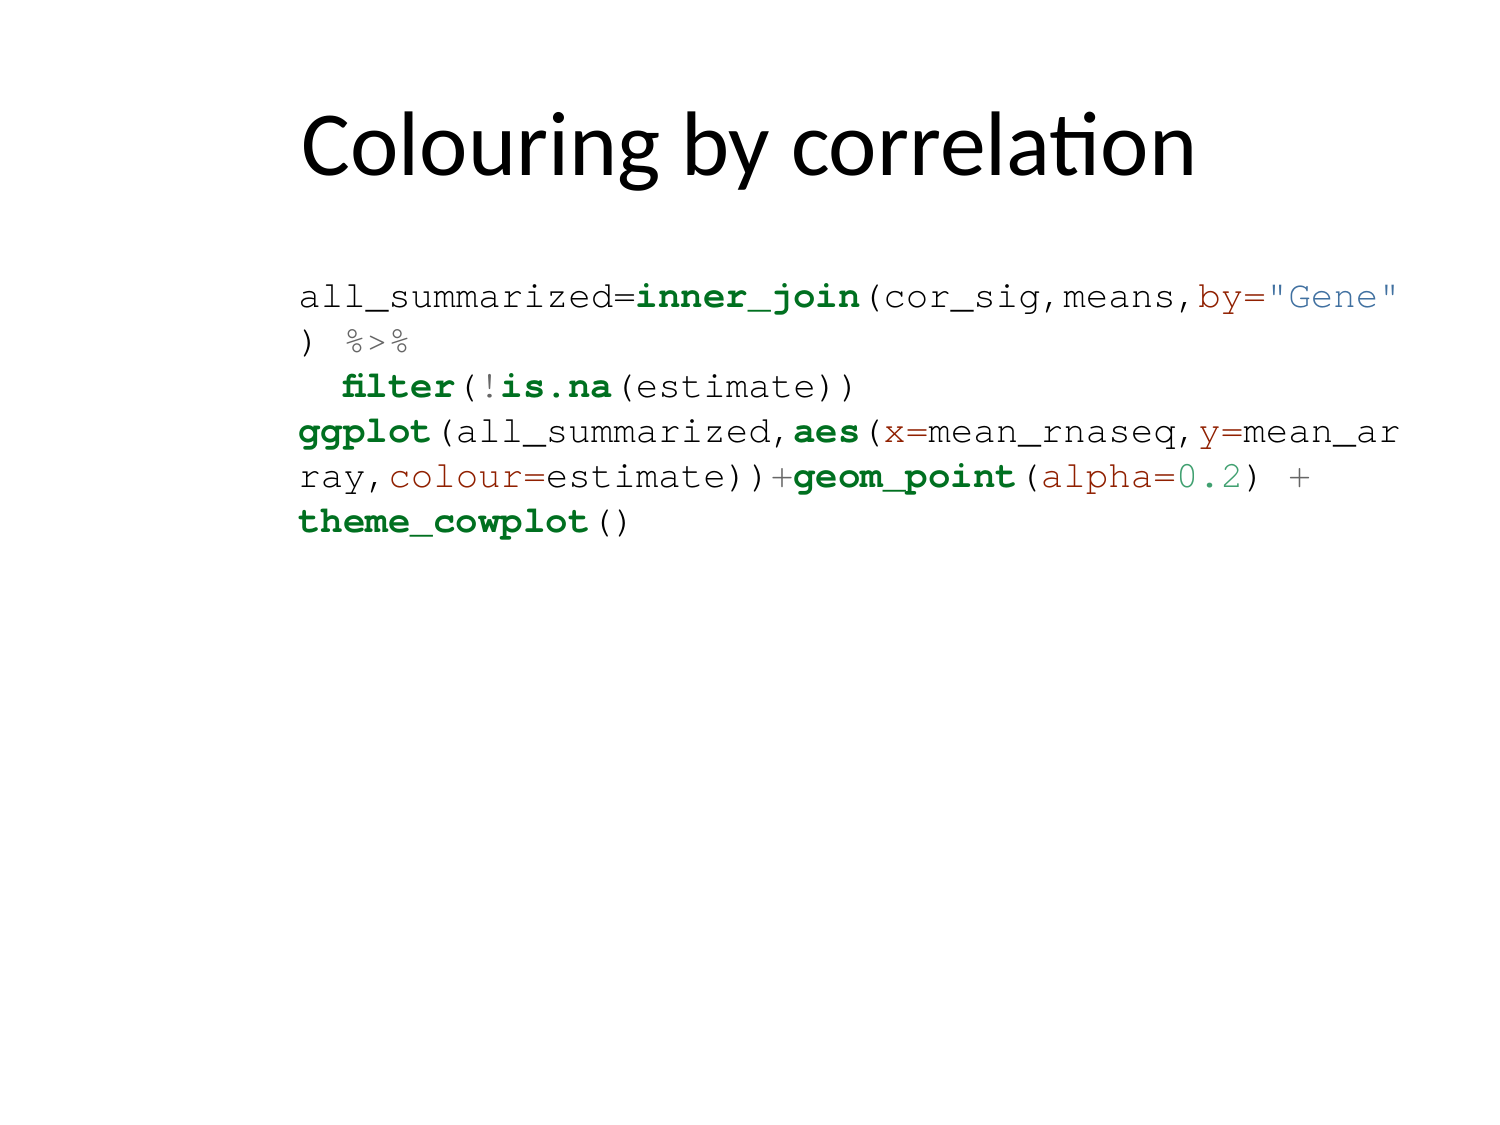

# Colouring by correlation
all_summarized=inner_join(cor_sig,means,by="Gene") %>%
  filter(!is.na(estimate))
ggplot(all_summarized,aes(x=mean_rnaseq,y=mean_array,colour=estimate))+geom_point(alpha=0.2) + theme_cowplot()